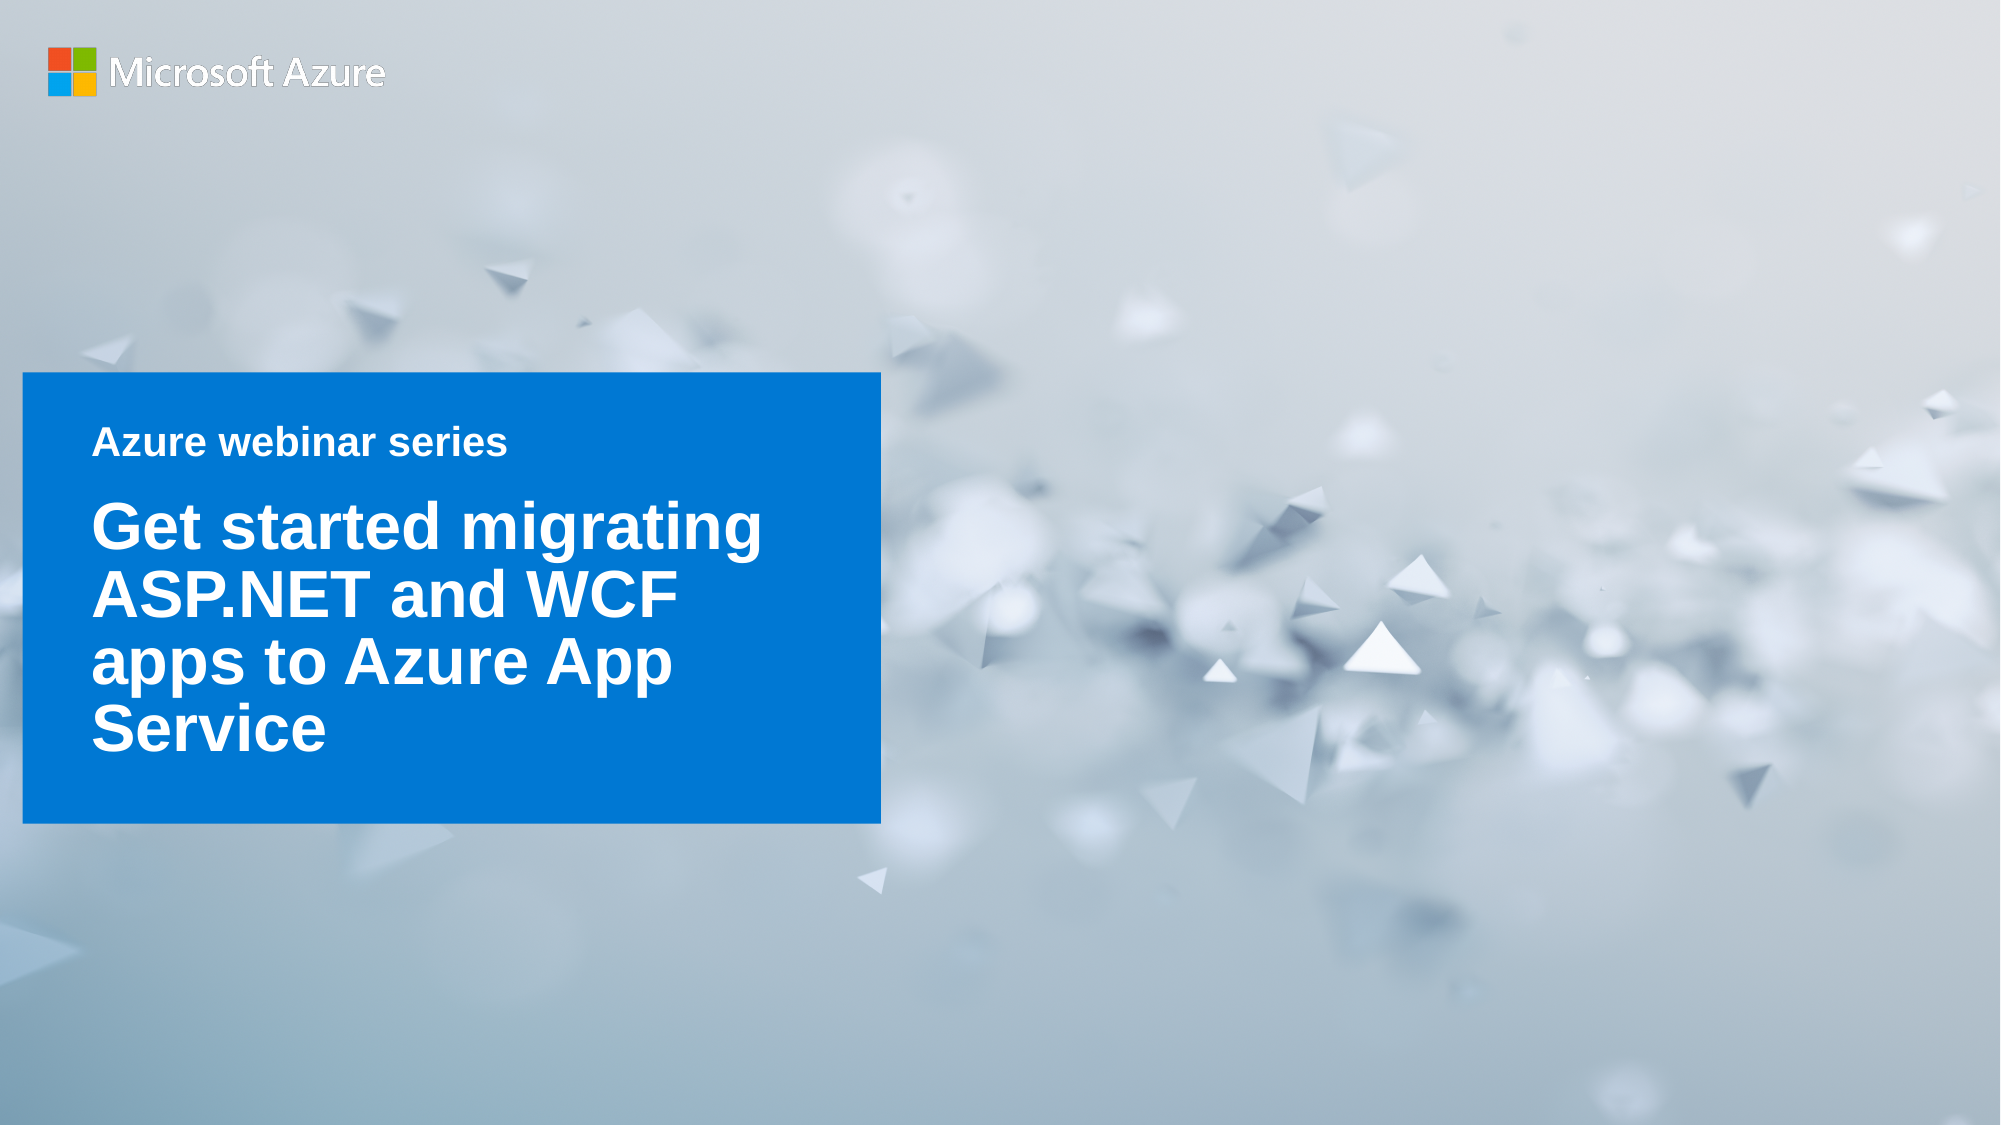

Azure webinar series
Get started migrating ASP.NET and WCF apps to Azure App Service